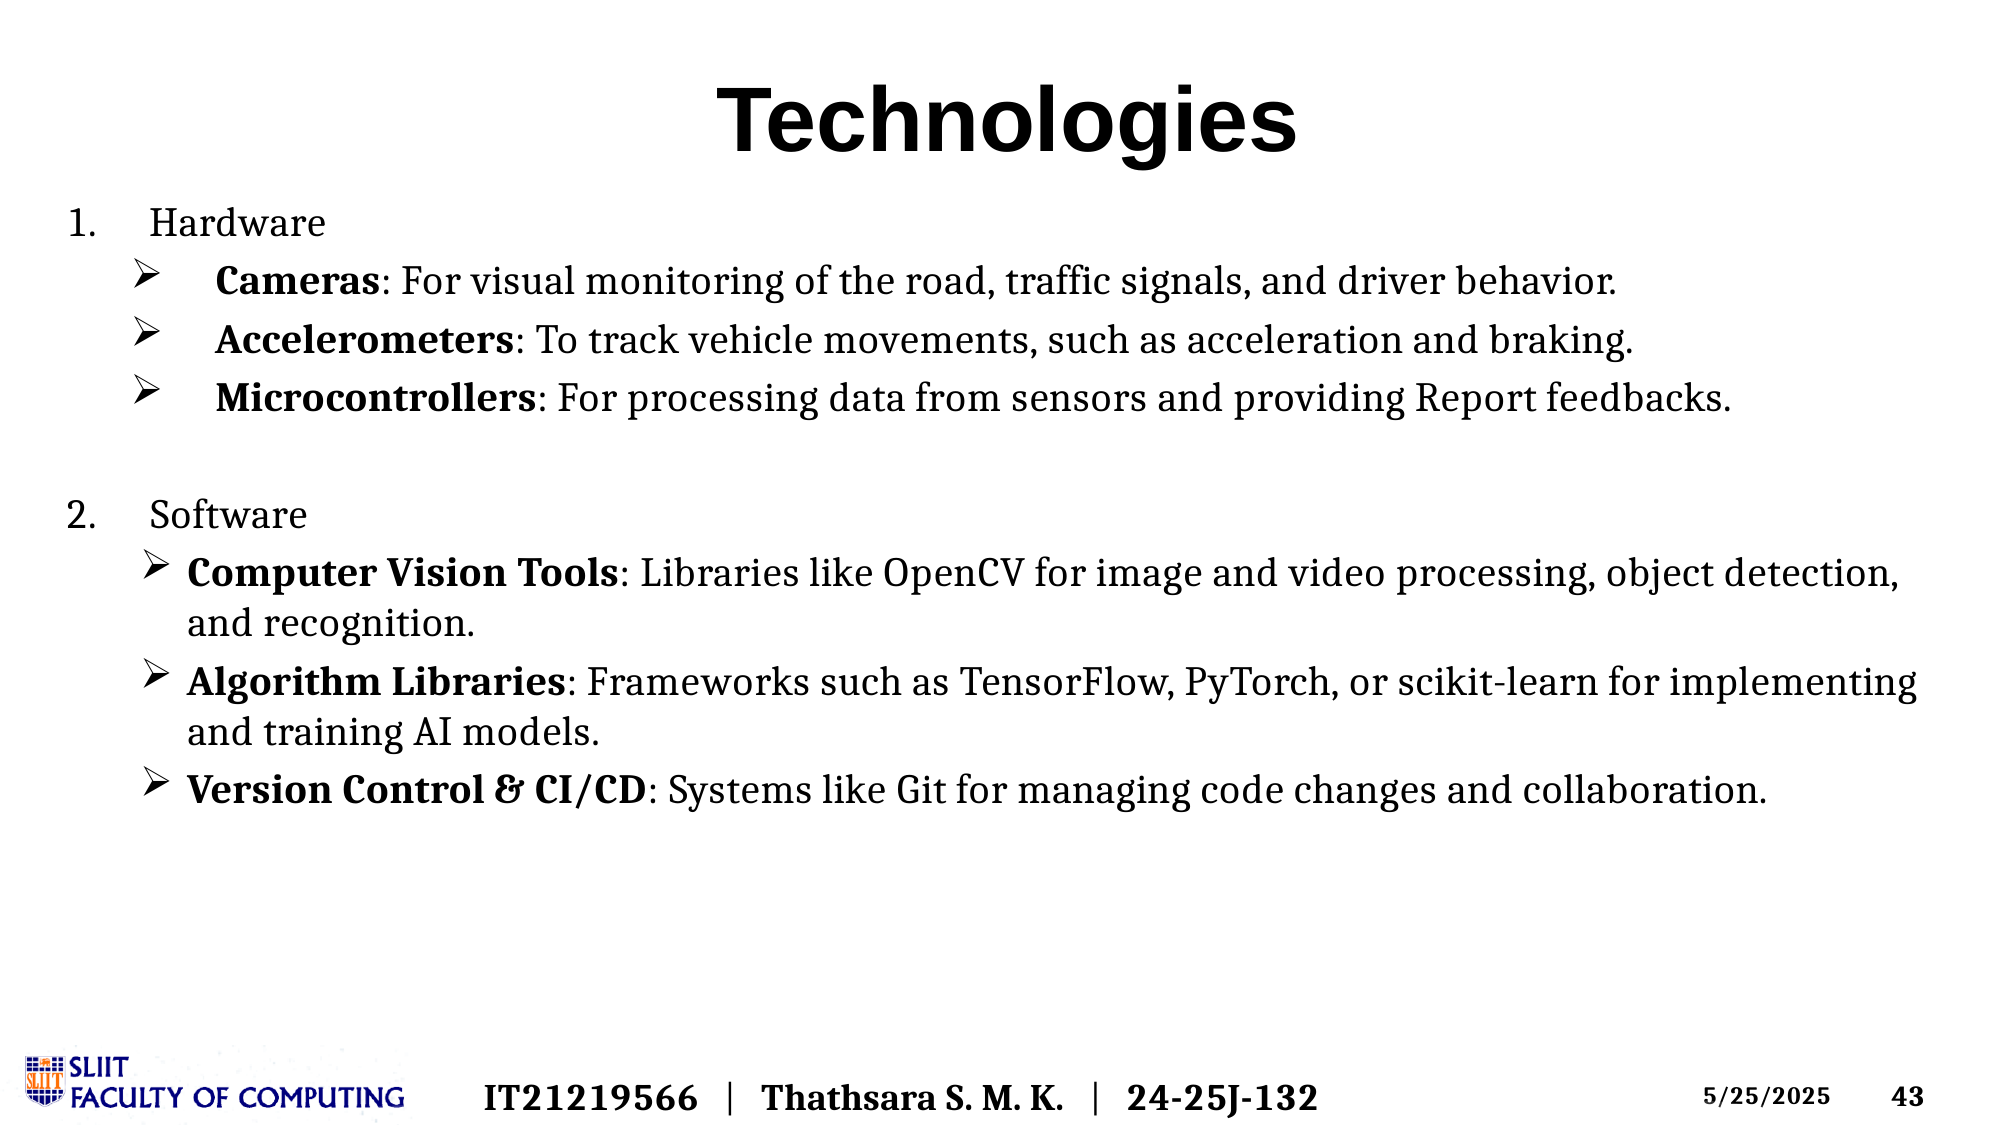

# Technologies
Hardware
Cameras: For visual monitoring of the road, traffic signals, and driver behavior.
Accelerometers: To track vehicle movements, such as acceleration and braking.
Microcontrollers: For processing data from sensors and providing Report feedbacks.

Software
Computer Vision Tools: Libraries like OpenCV for image and video processing, object detection, and recognition.
Algorithm Libraries: Frameworks such as TensorFlow, PyTorch, or scikit-learn for implementing and training AI models.
Version Control & CI/CD: Systems like Git for managing code changes and collaboration.

IT21219566   |   Thathsara S. M. K.   |   24-25J-132